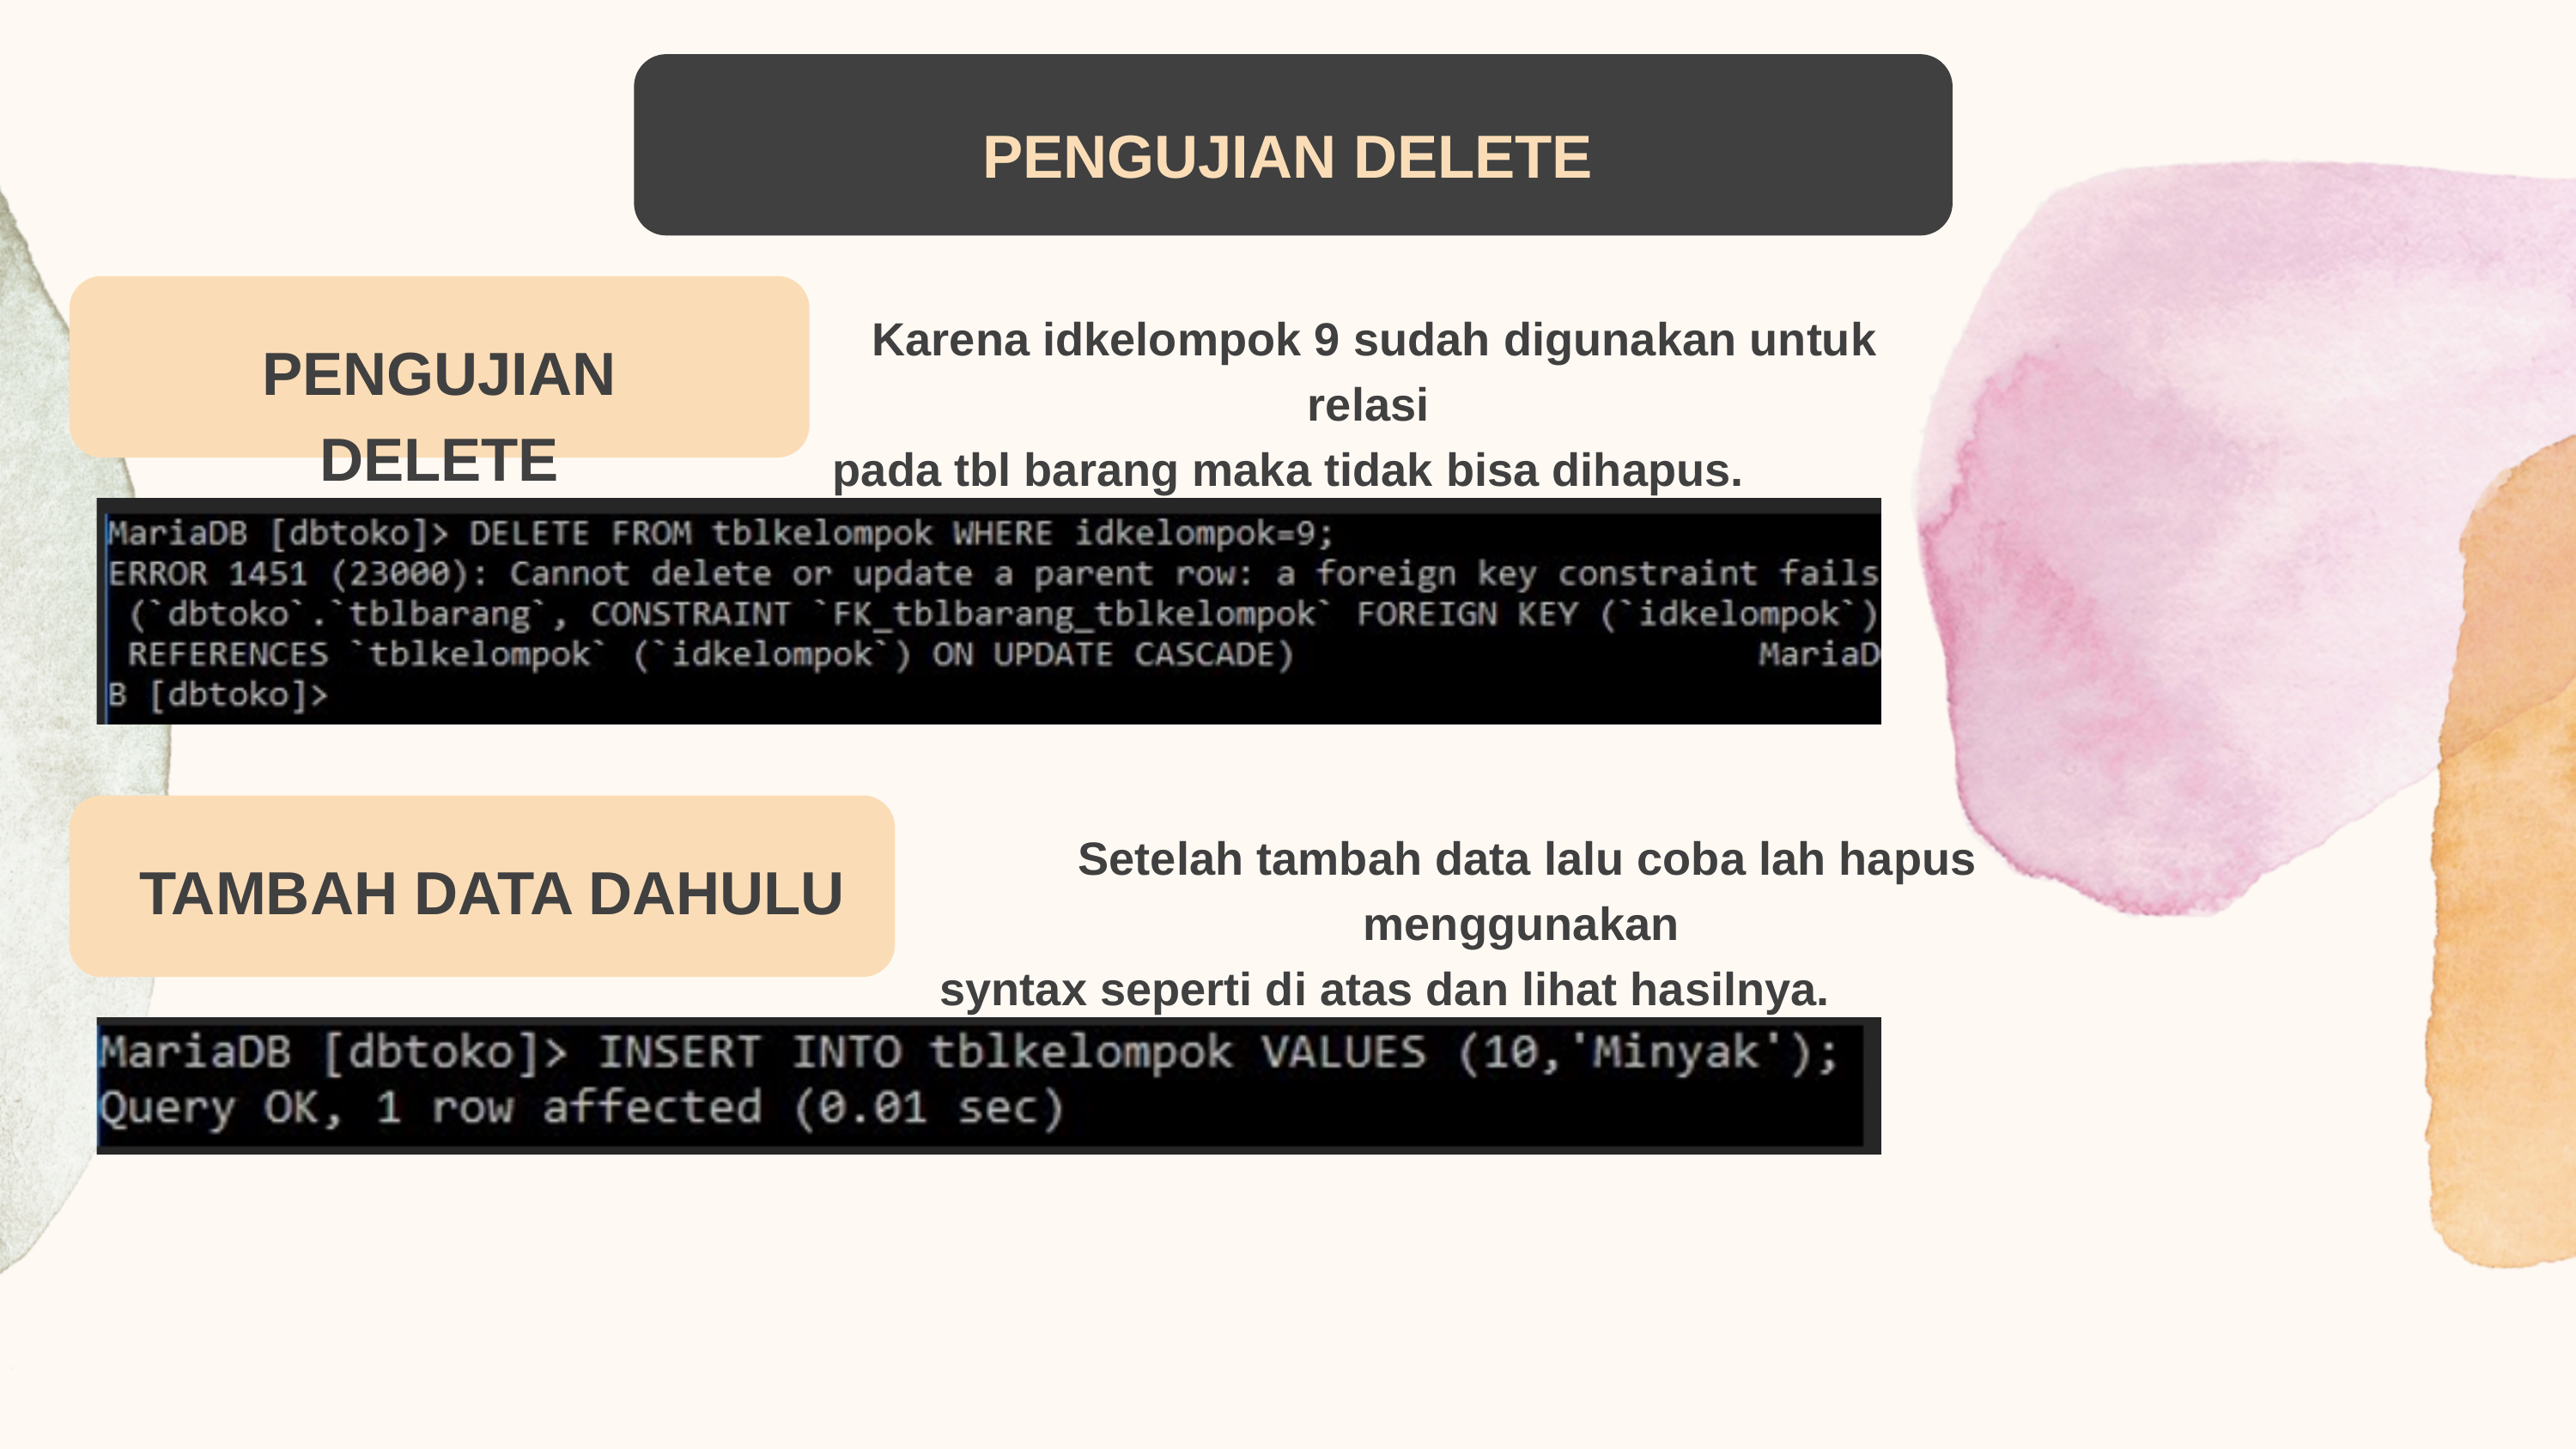

PENGUJIAN DELETE

Karena idkelompok 9 sudah digunakan untuk relasi
pada tbl barang maka tidak bisa dihapus.
PENGUJIAN DELETE

Setelah tambah data lalu coba lah hapus menggunakan
syntax seperti di atas dan lihat hasilnya.
TAMBAH DATA DAHULU